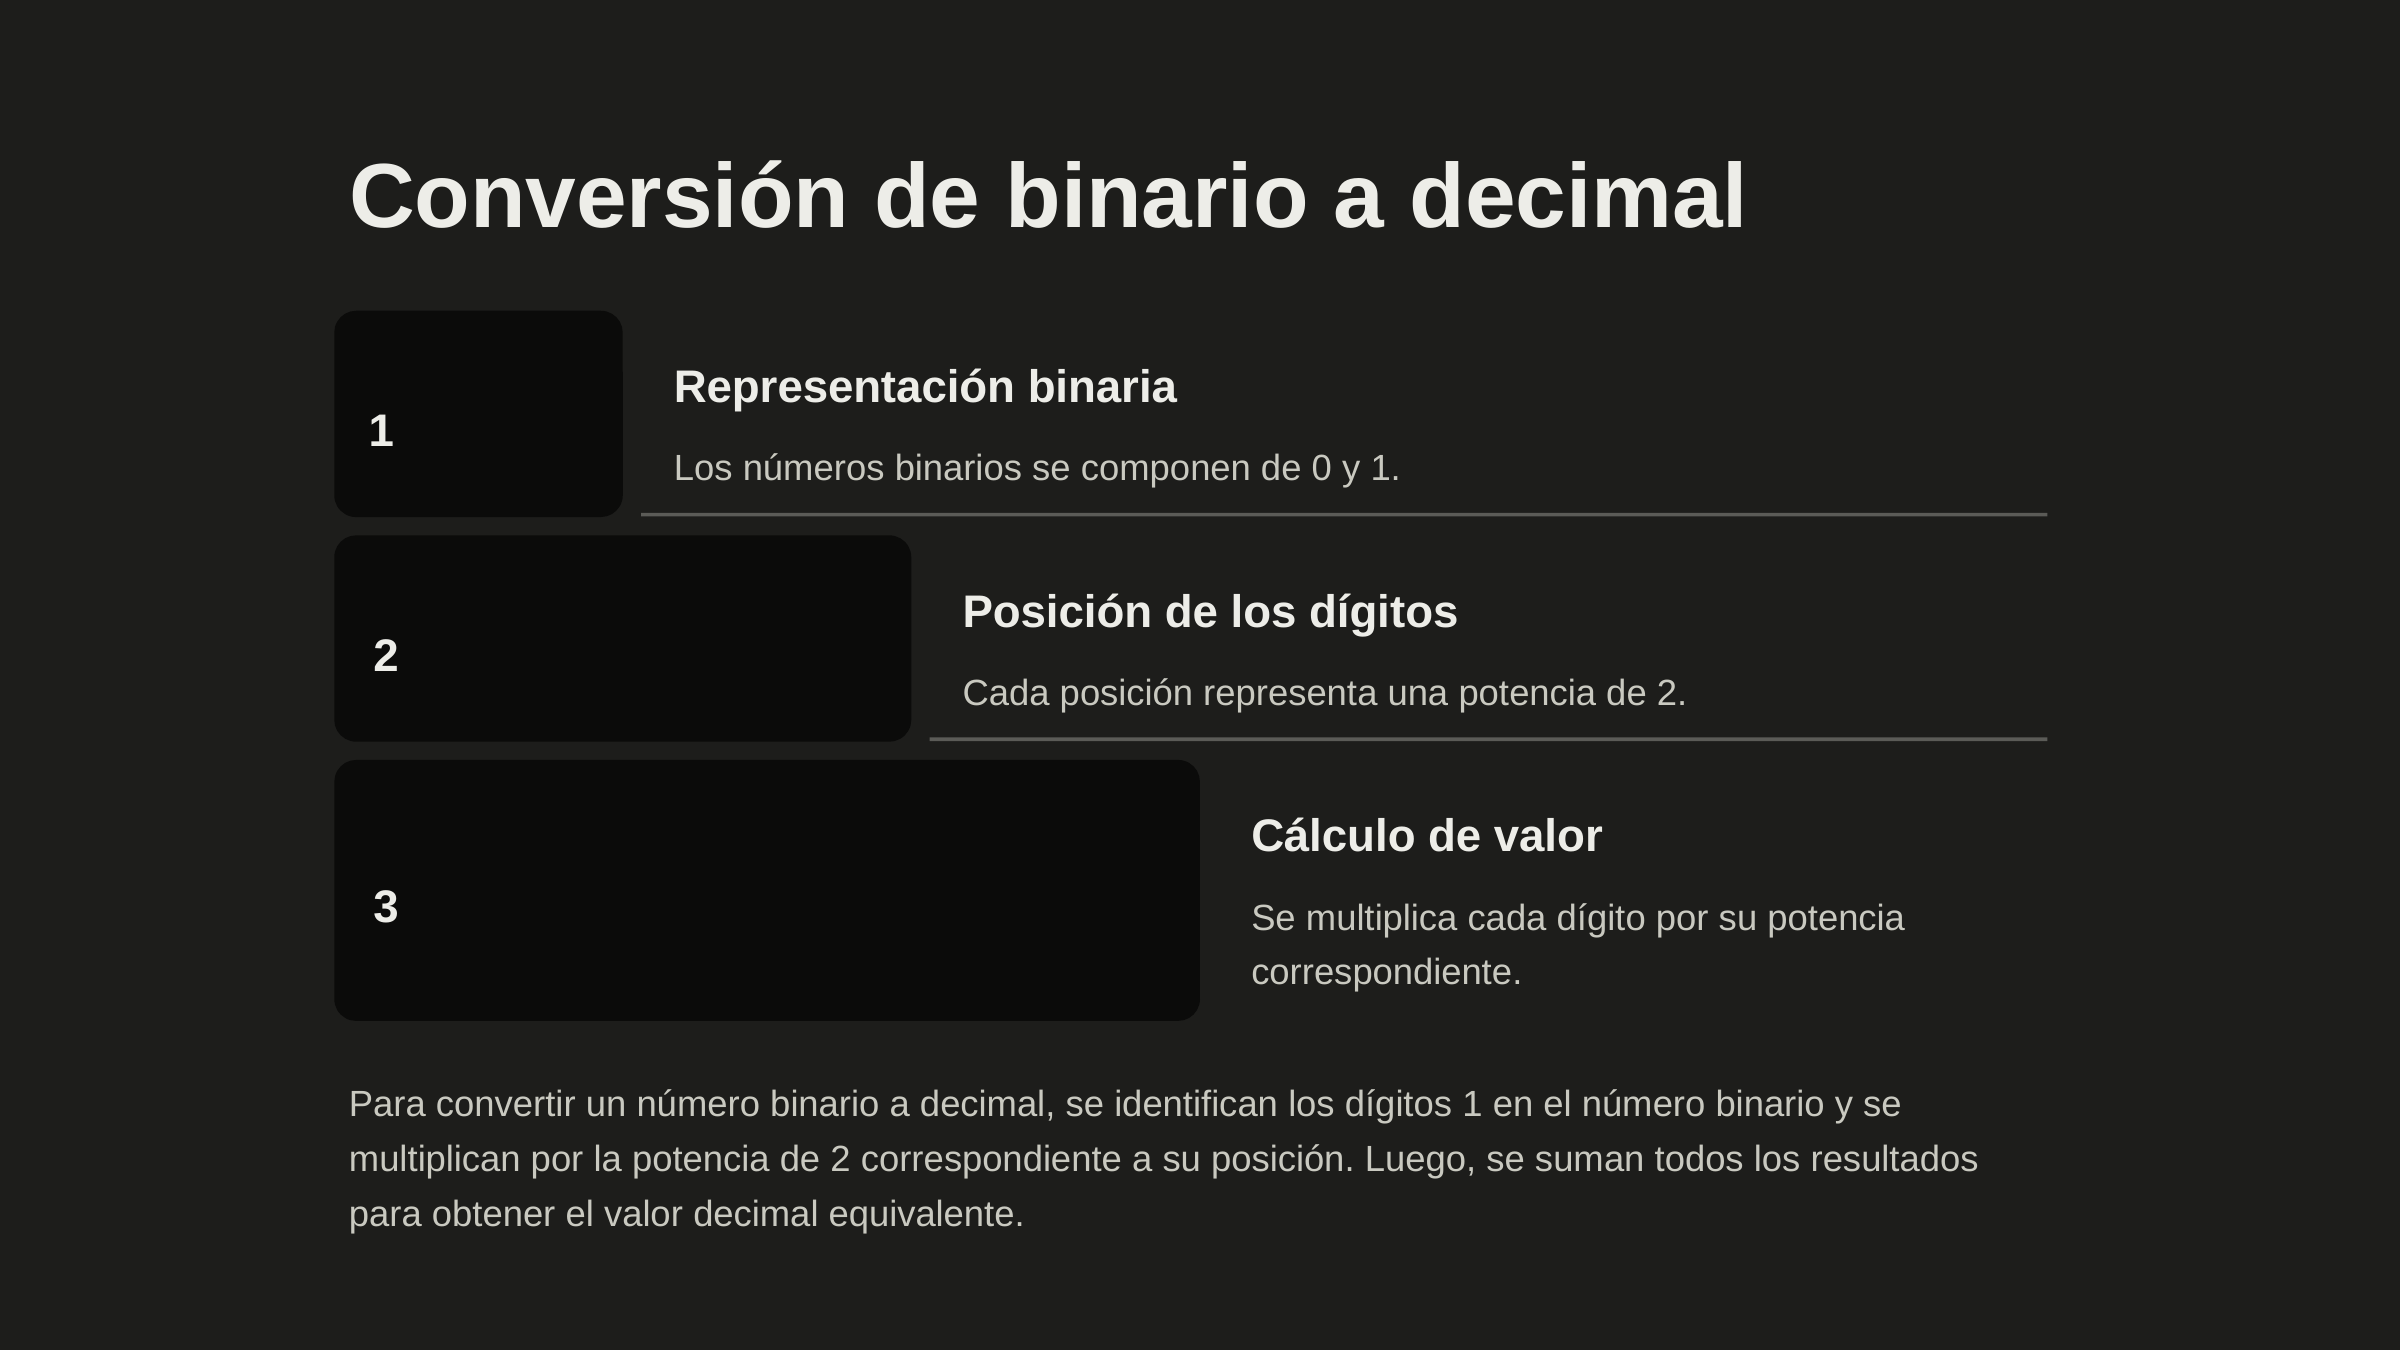

Conversión de binario a decimal

Representación binaria
1
Los números binarios se componen de 0 y 1.

Posición de los dígitos
2
Cada posición representa una potencia de 2.

Cálculo de valor
3
Se multiplica cada dígito por su potencia correspondiente.
Para convertir un número binario a decimal, se identifican los dígitos 1 en el número binario y se multiplican por la potencia de 2 correspondiente a su posición. Luego, se suman todos los resultados para obtener el valor decimal equivalente.